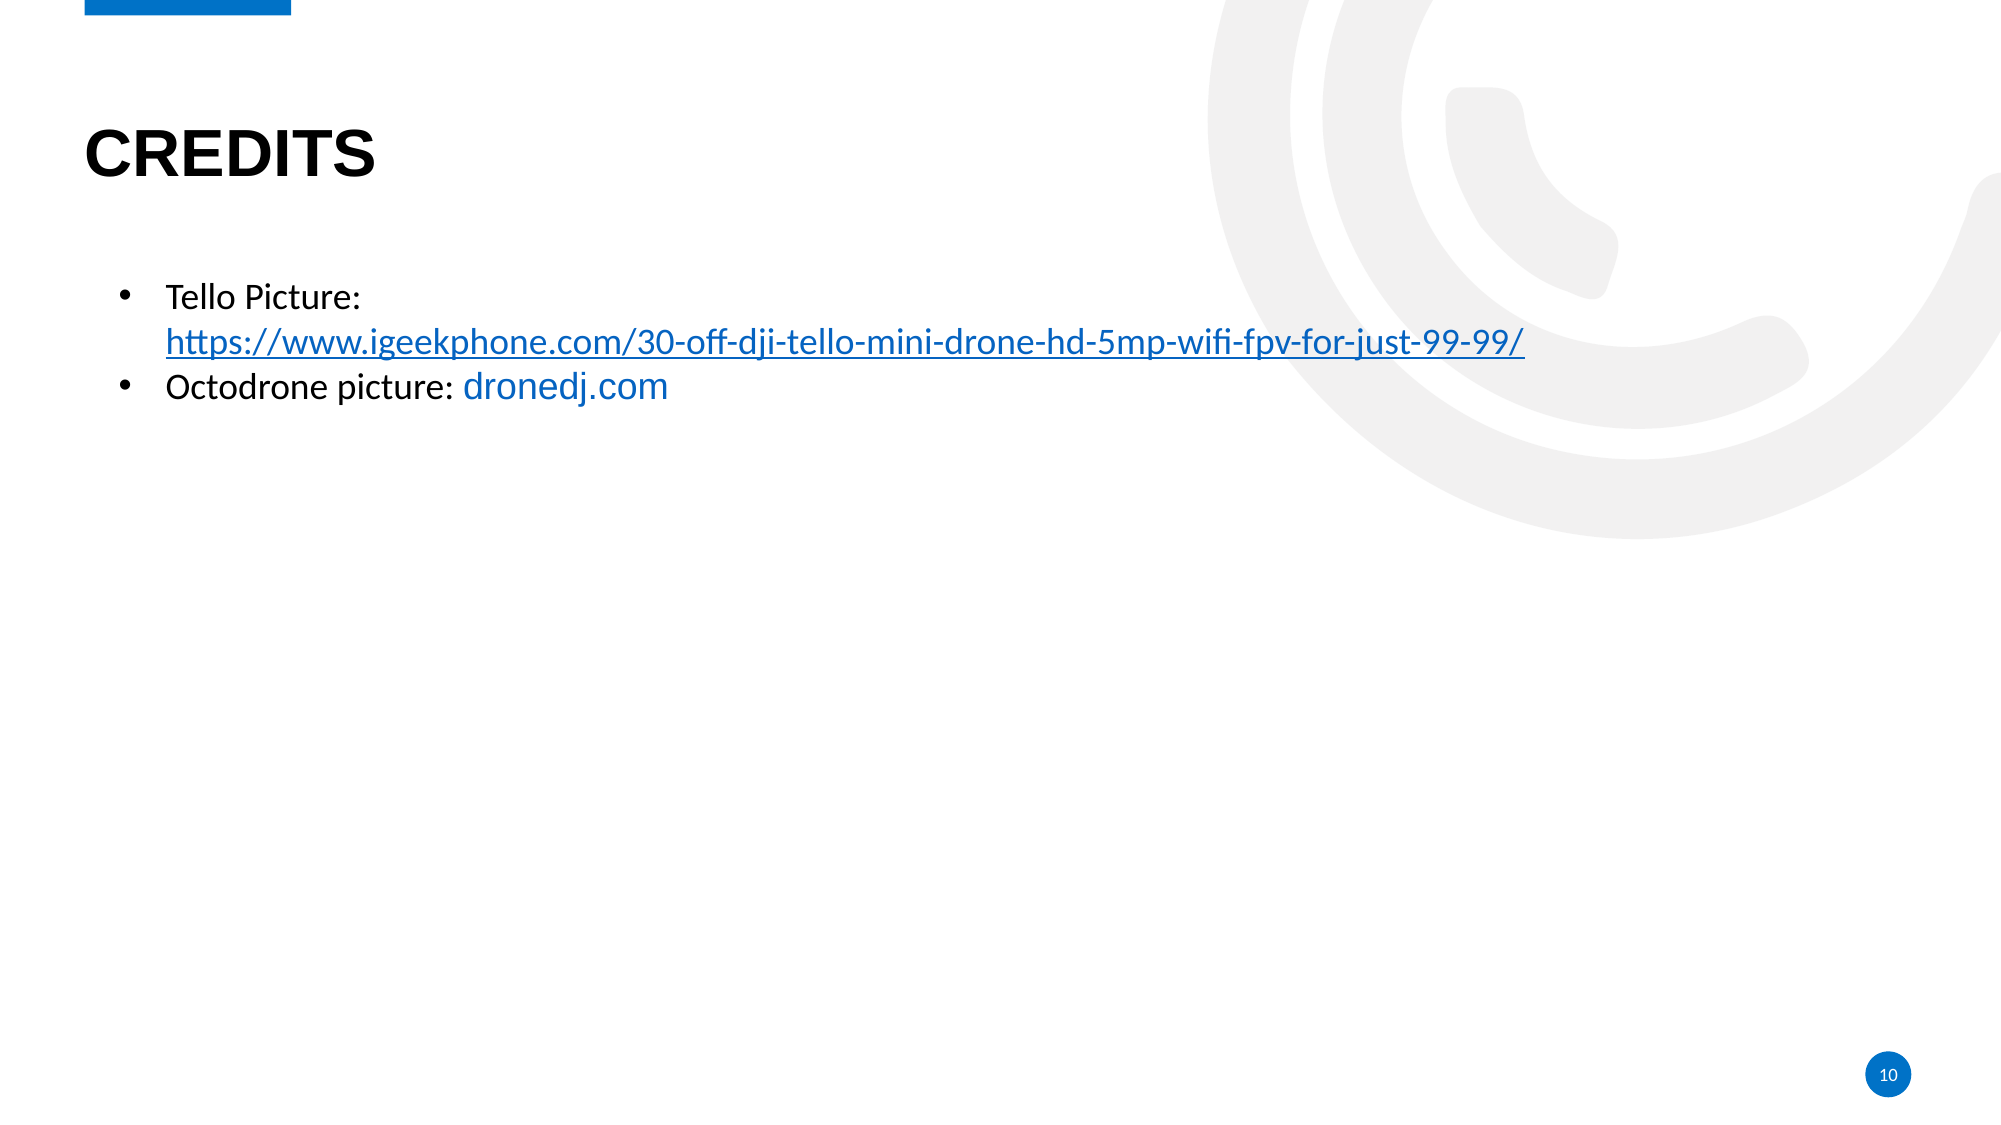

# Credits
Tello Picture: https://www.igeekphone.com/30-off-dji-tello-mini-drone-hd-5mp-wifi-fpv-for-just-99-99/
Octodrone picture: dronedj.com

10